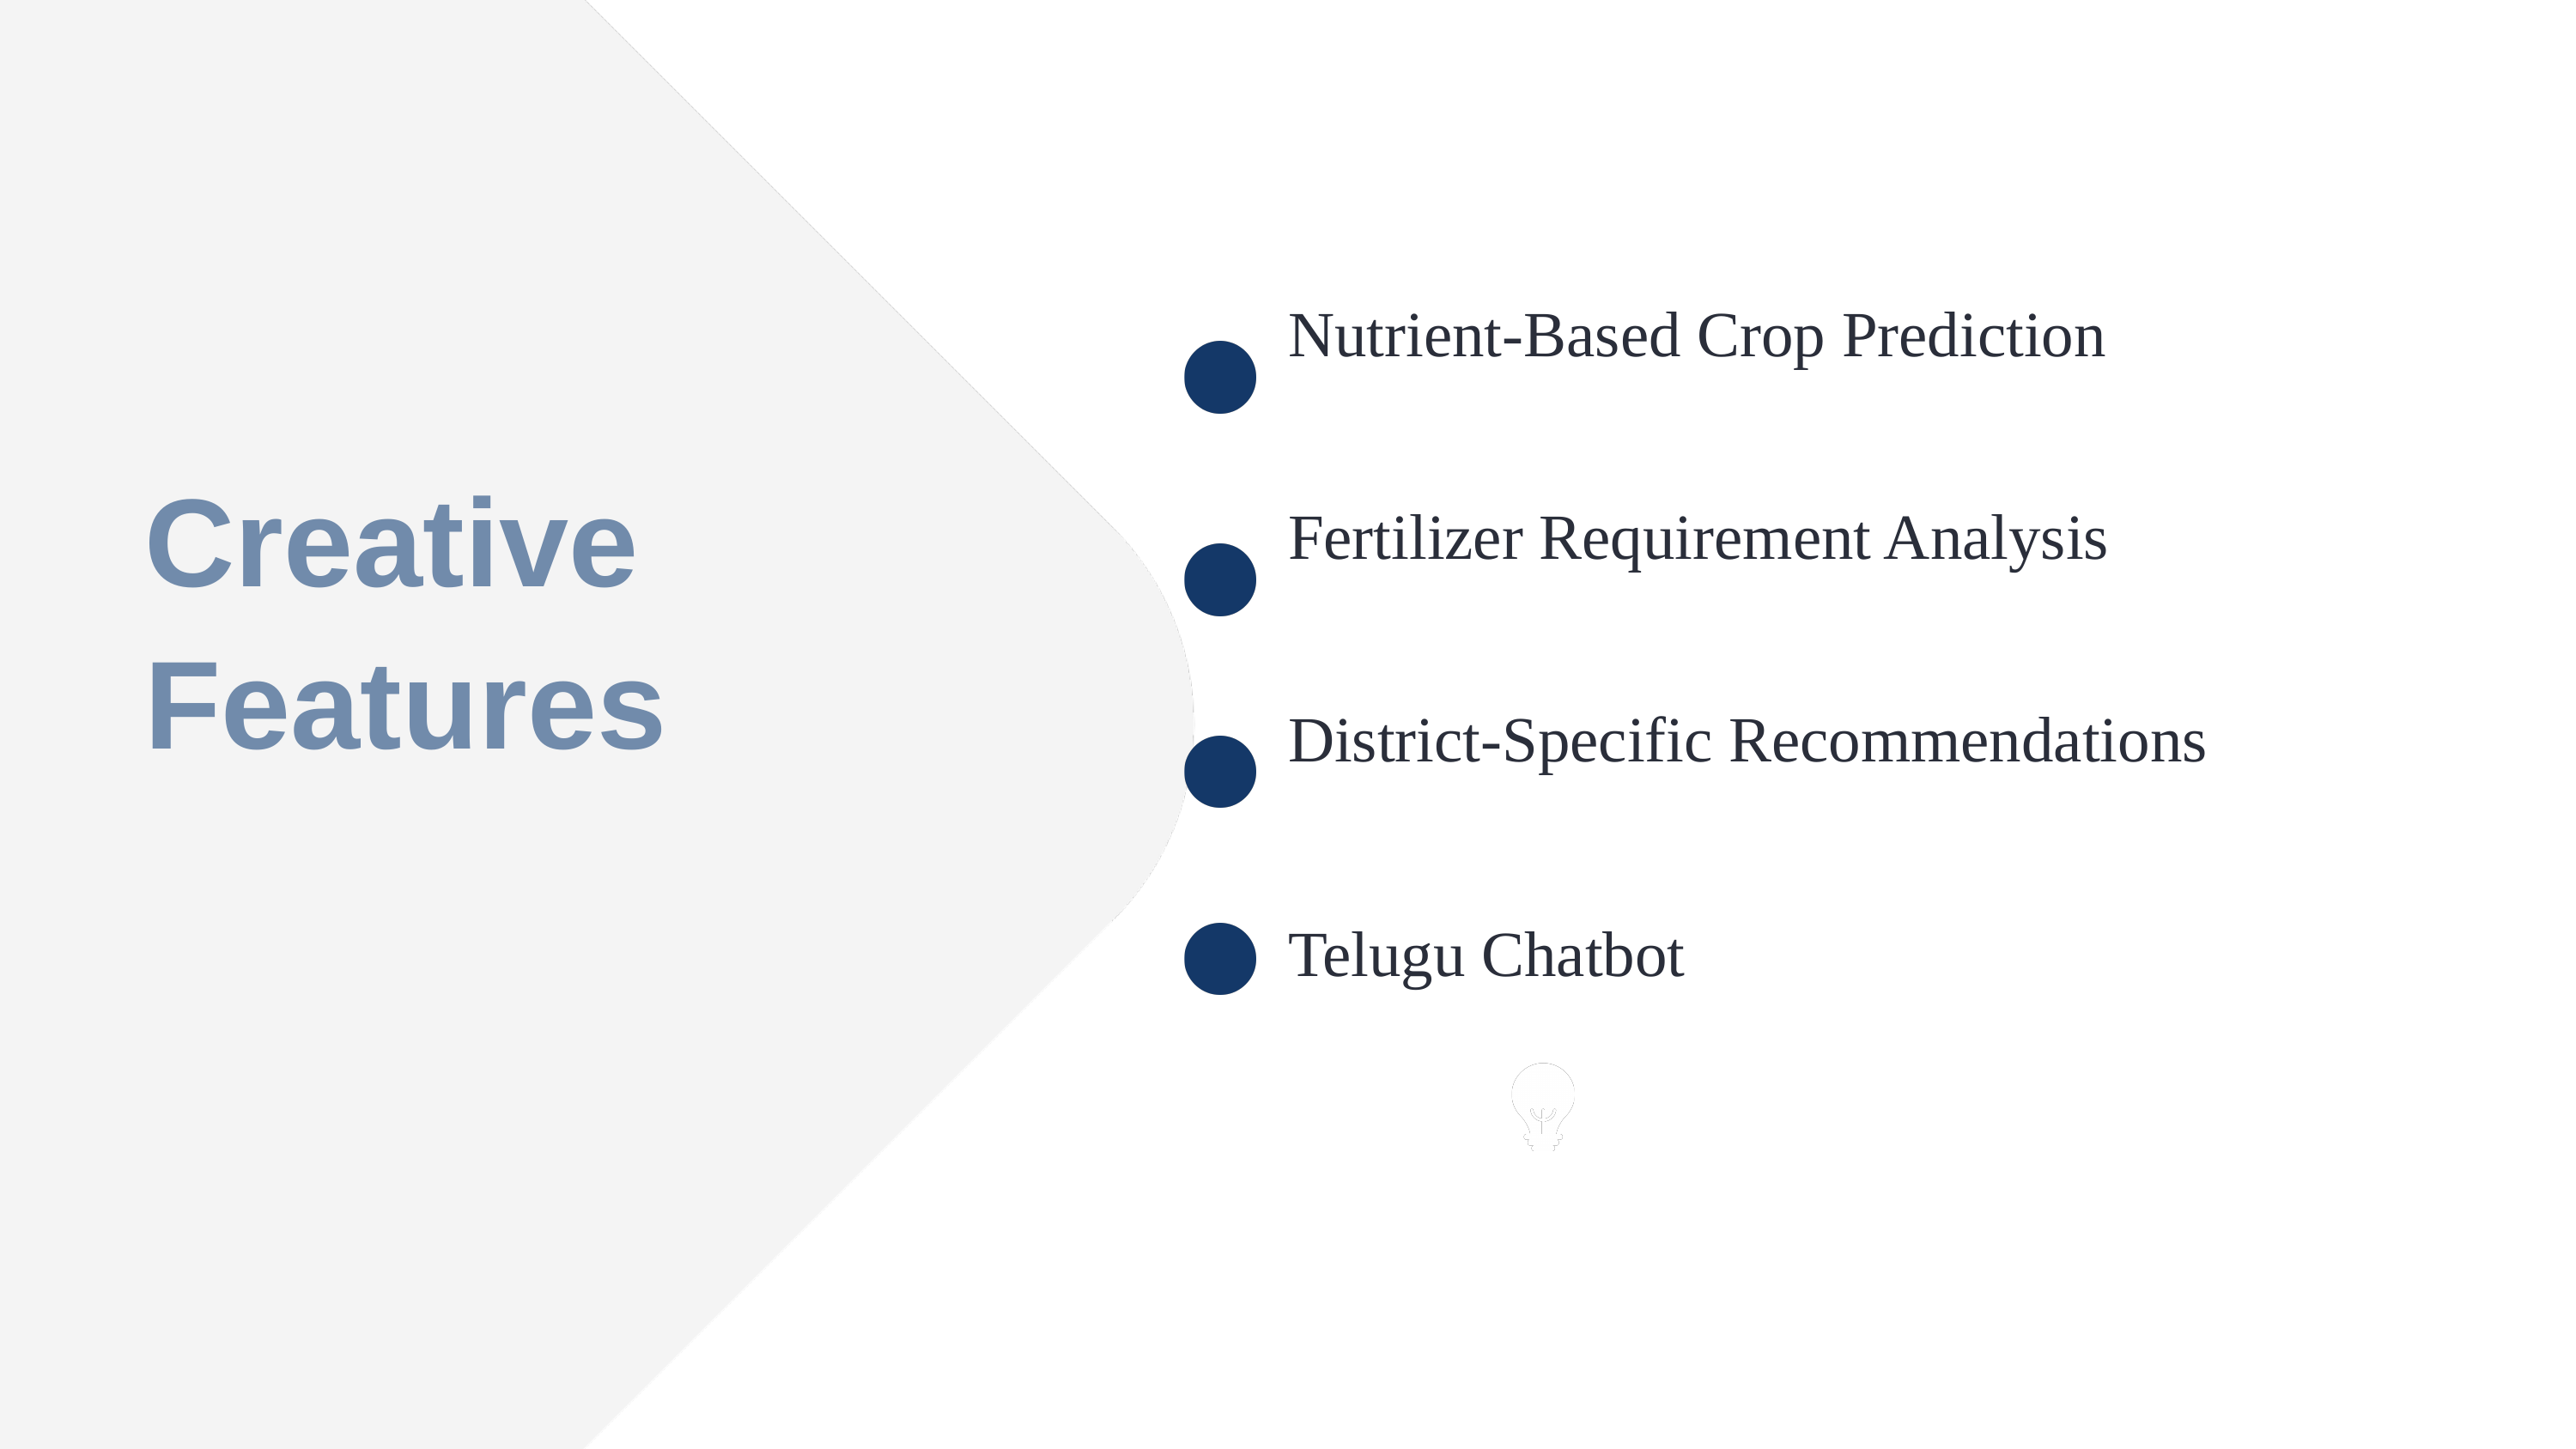

Nutrient-Based Crop Prediction

Creative Features
Fertilizer Requirement Analysis

District-Specific Recommendations

Telugu Chatbot